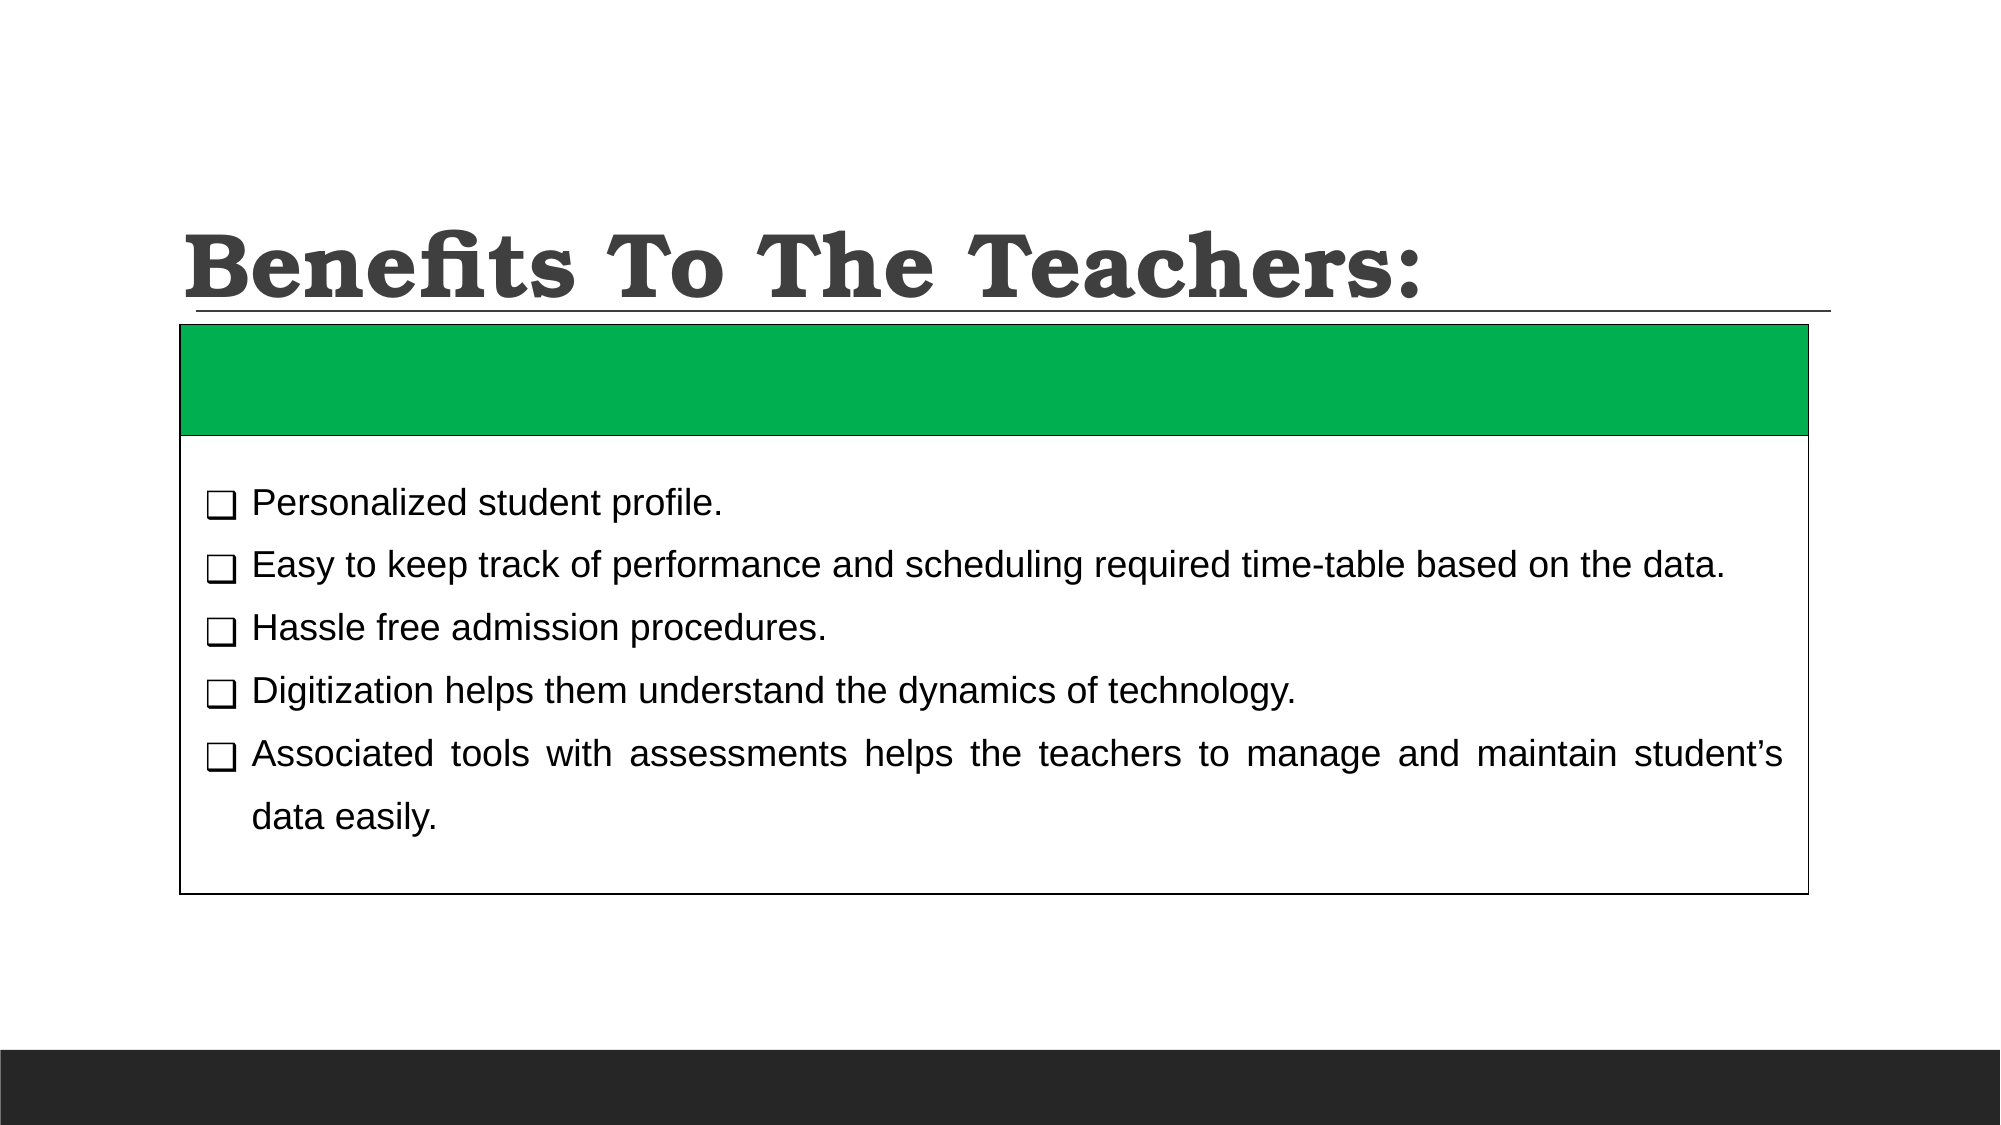

# Benefits To The Teachers:
|  |
| --- |
| Personalized student profile. Easy to keep track of performance and scheduling required time-table based on the data. Hassle free admission procedures. Digitization helps them understand the dynamics of technology. Associated tools with assessments helps the teachers to manage and maintain student’s data easily. |